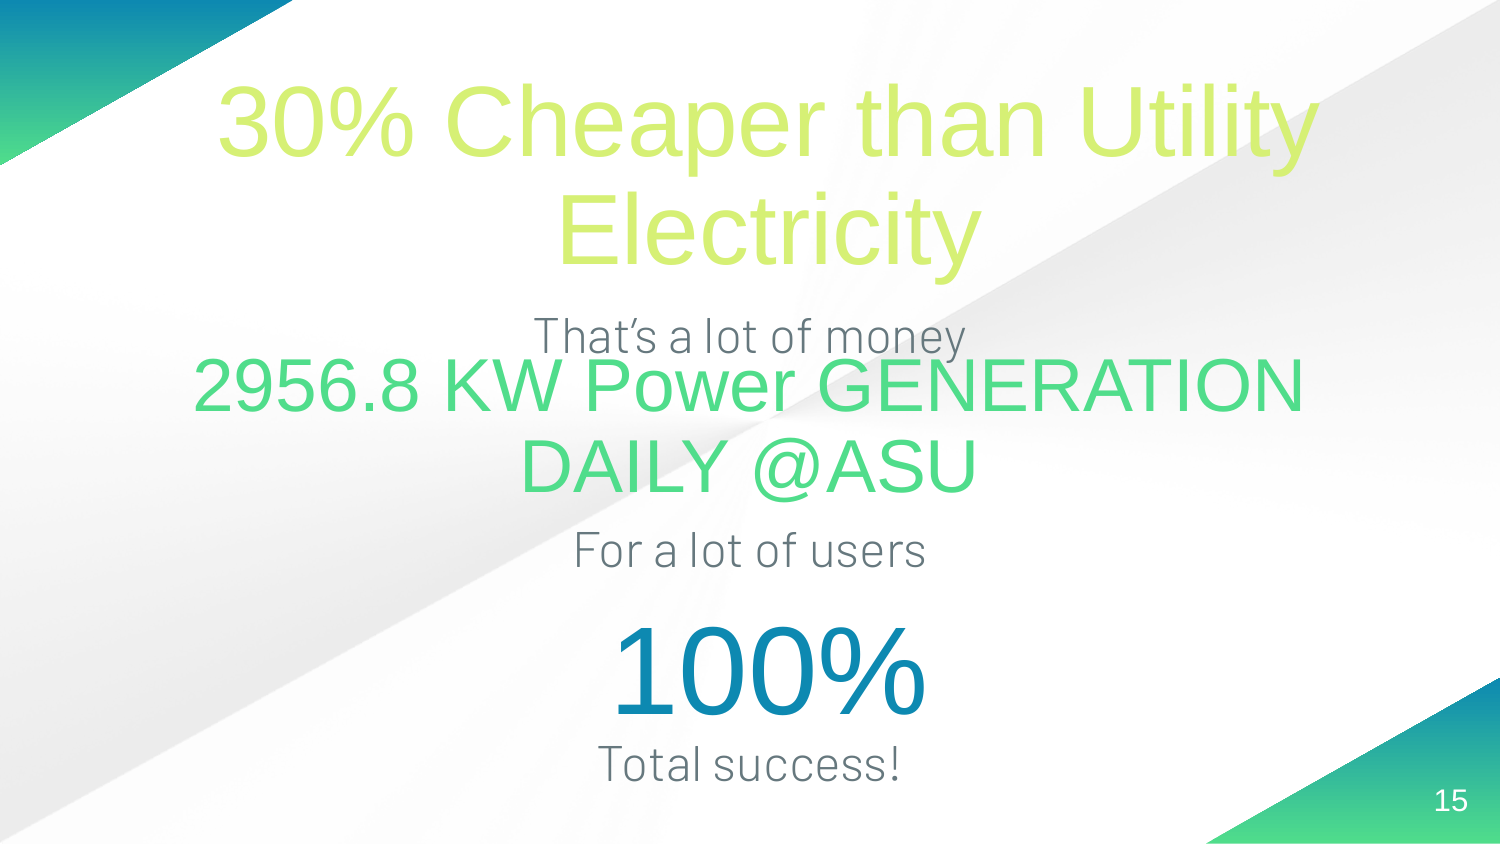

30% Cheaper than Utility Electricity
That’s a lot of money
2956.8 KW Power GENERATION DAILY @ASU
For a lot of users
100%
Total success!
15